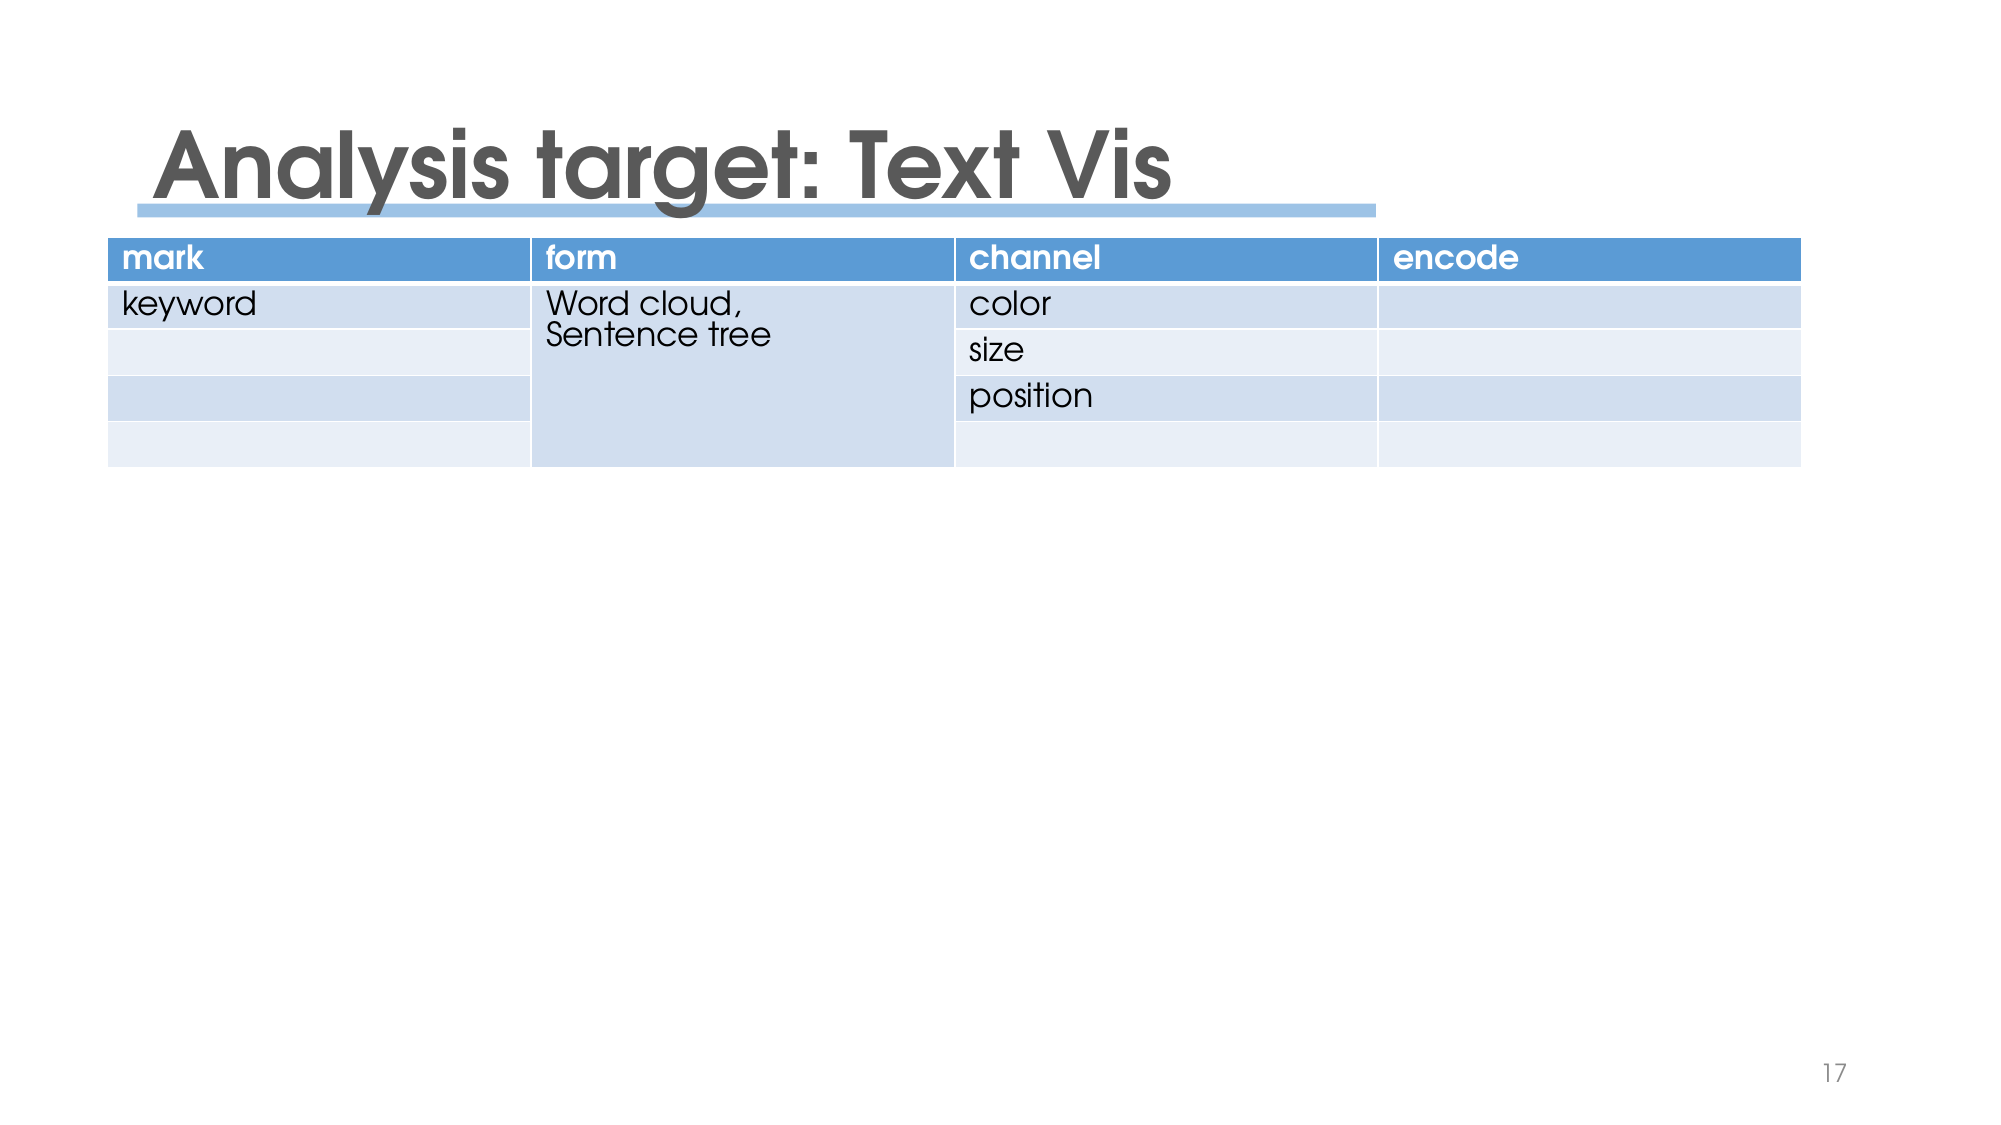

# Analysis target: Text Vis

| mark | form | channel | encode |
| --- | --- | --- | --- |
| keyword | Word cloud, Sentence tree | color |  |
|  |  | size |  |
|  |  | position |  |
|  |  |  |  |
17